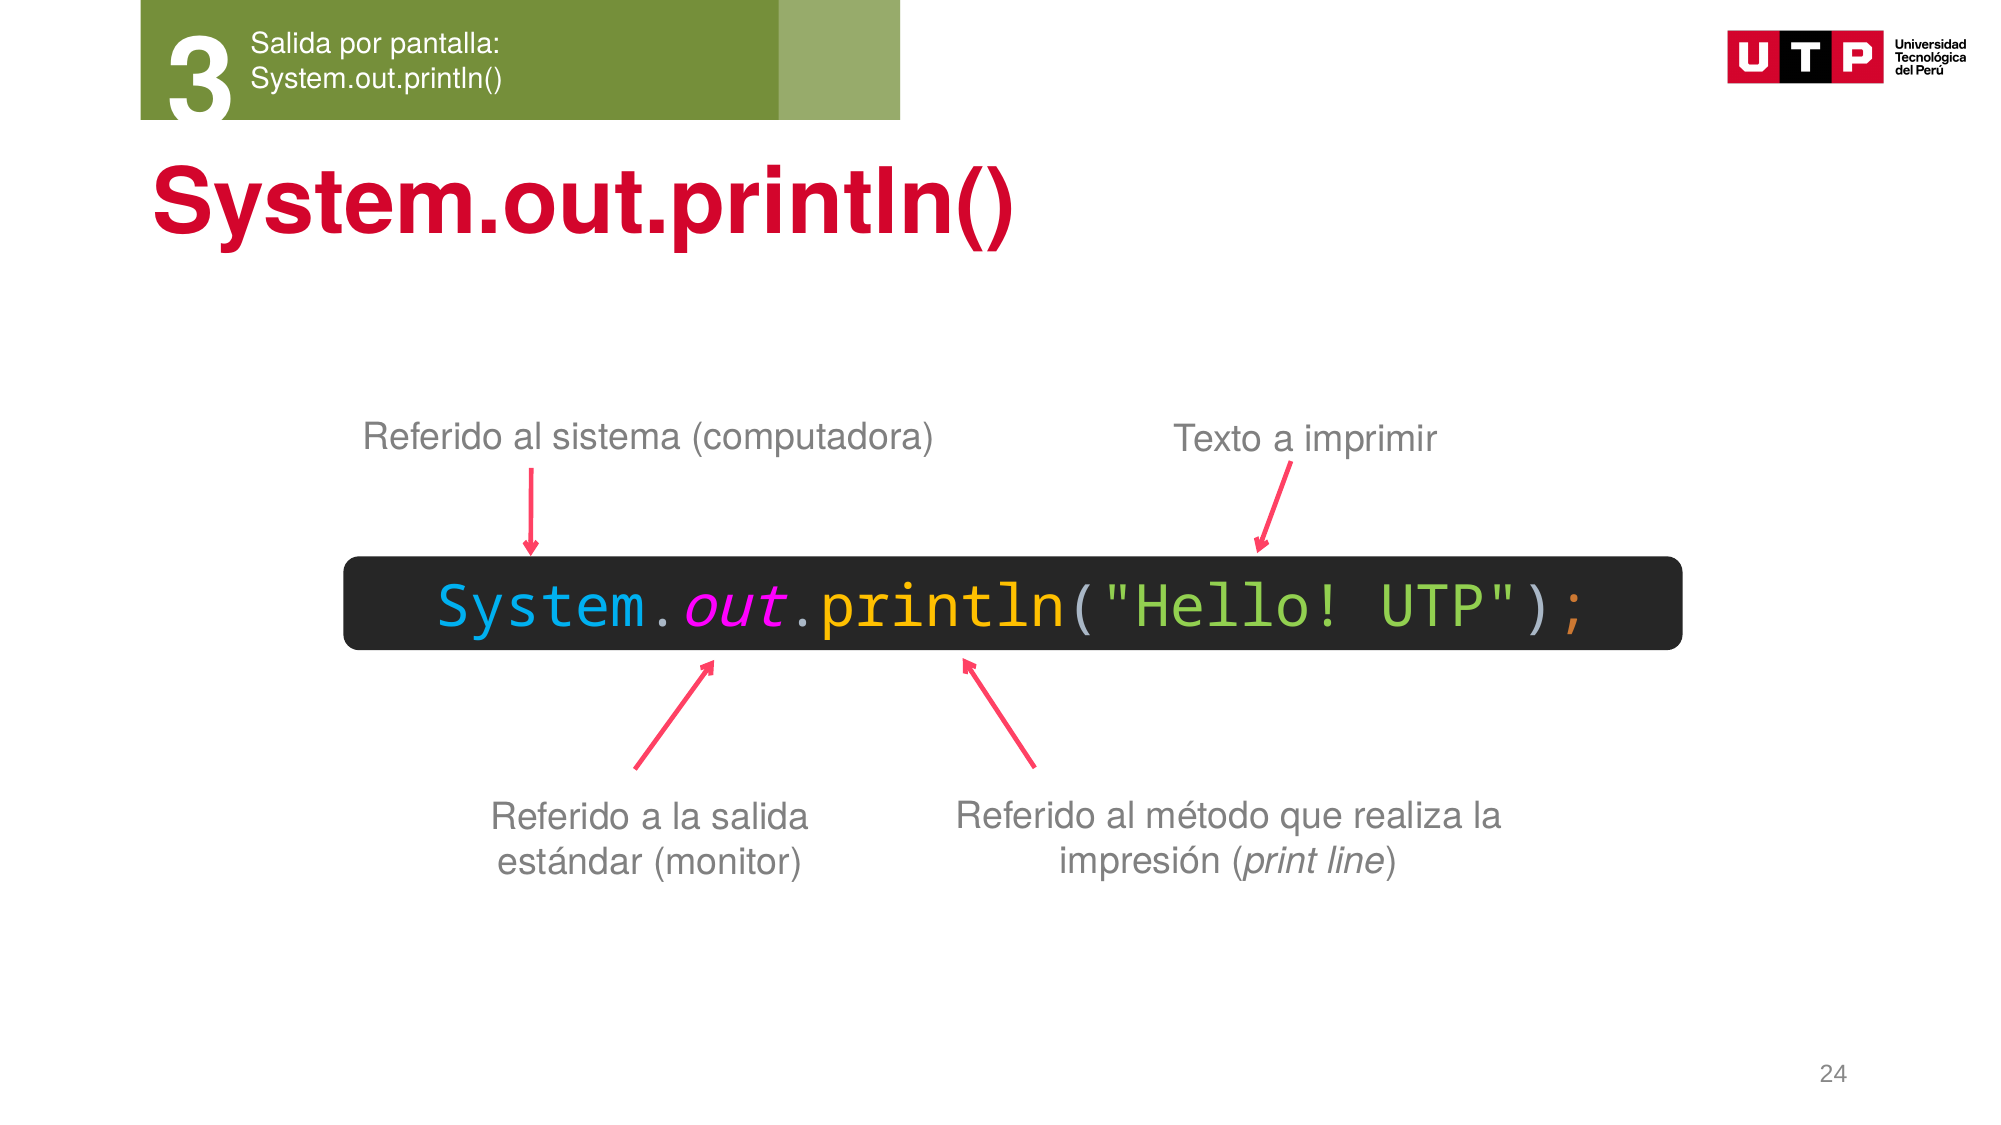

3

Salida por pantalla: System.out.println()
# System.out.println()
Referido al sistema (computadora)
Texto a imprimir
System.out.println("Hello! UTP");
Referido al método que realiza la impresión (print line)
Referido a la salida estándar (monitor)
24